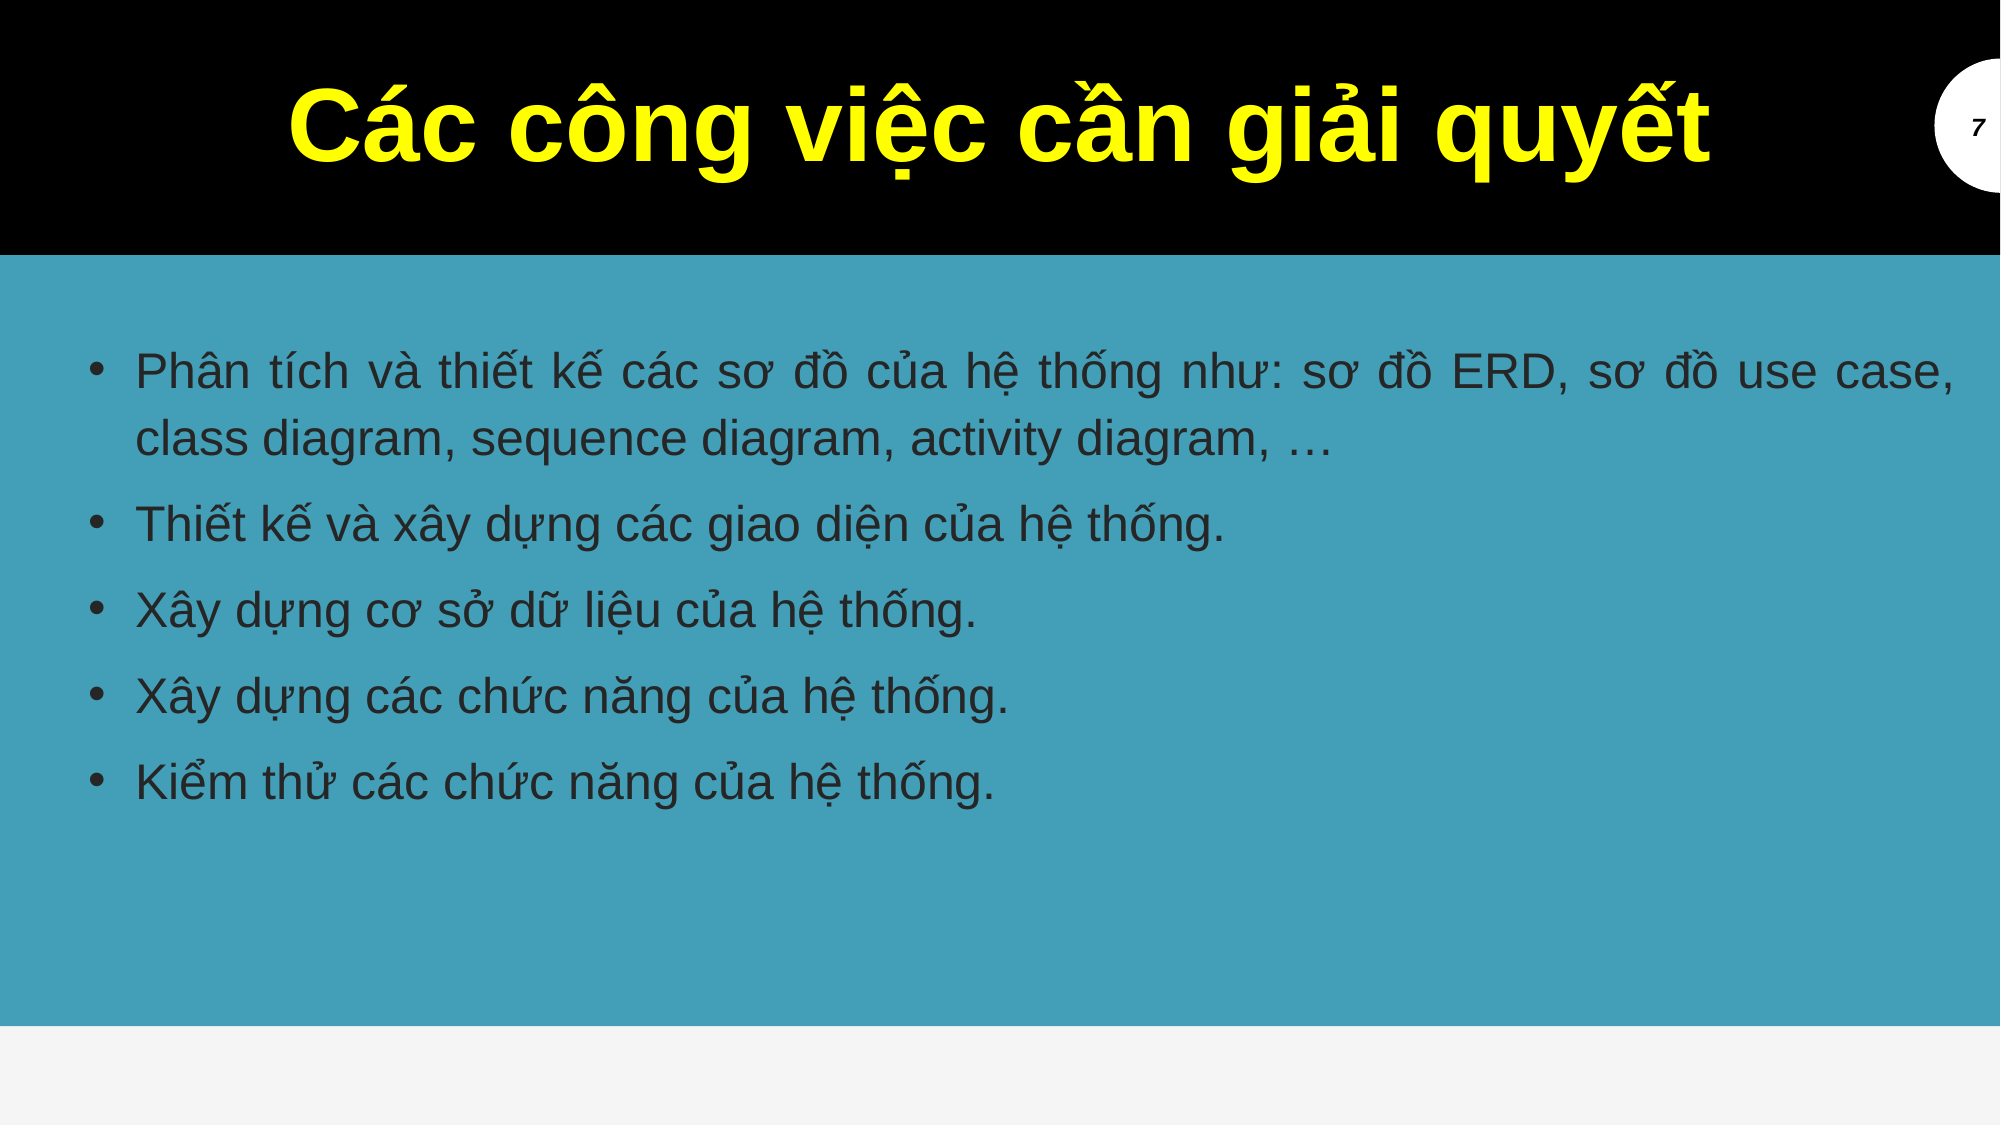

# Các công việc cần giải quyết
7
Phân tích và thiết kế các sơ đồ của hệ thống như: sơ đồ ERD, sơ đồ use case, class diagram, sequence diagram, activity diagram, …
Thiết kế và xây dựng các giao diện của hệ thống.
Xây dựng cơ sở dữ liệu của hệ thống.
Xây dựng các chức năng của hệ thống.
Kiểm thử các chức năng của hệ thống.